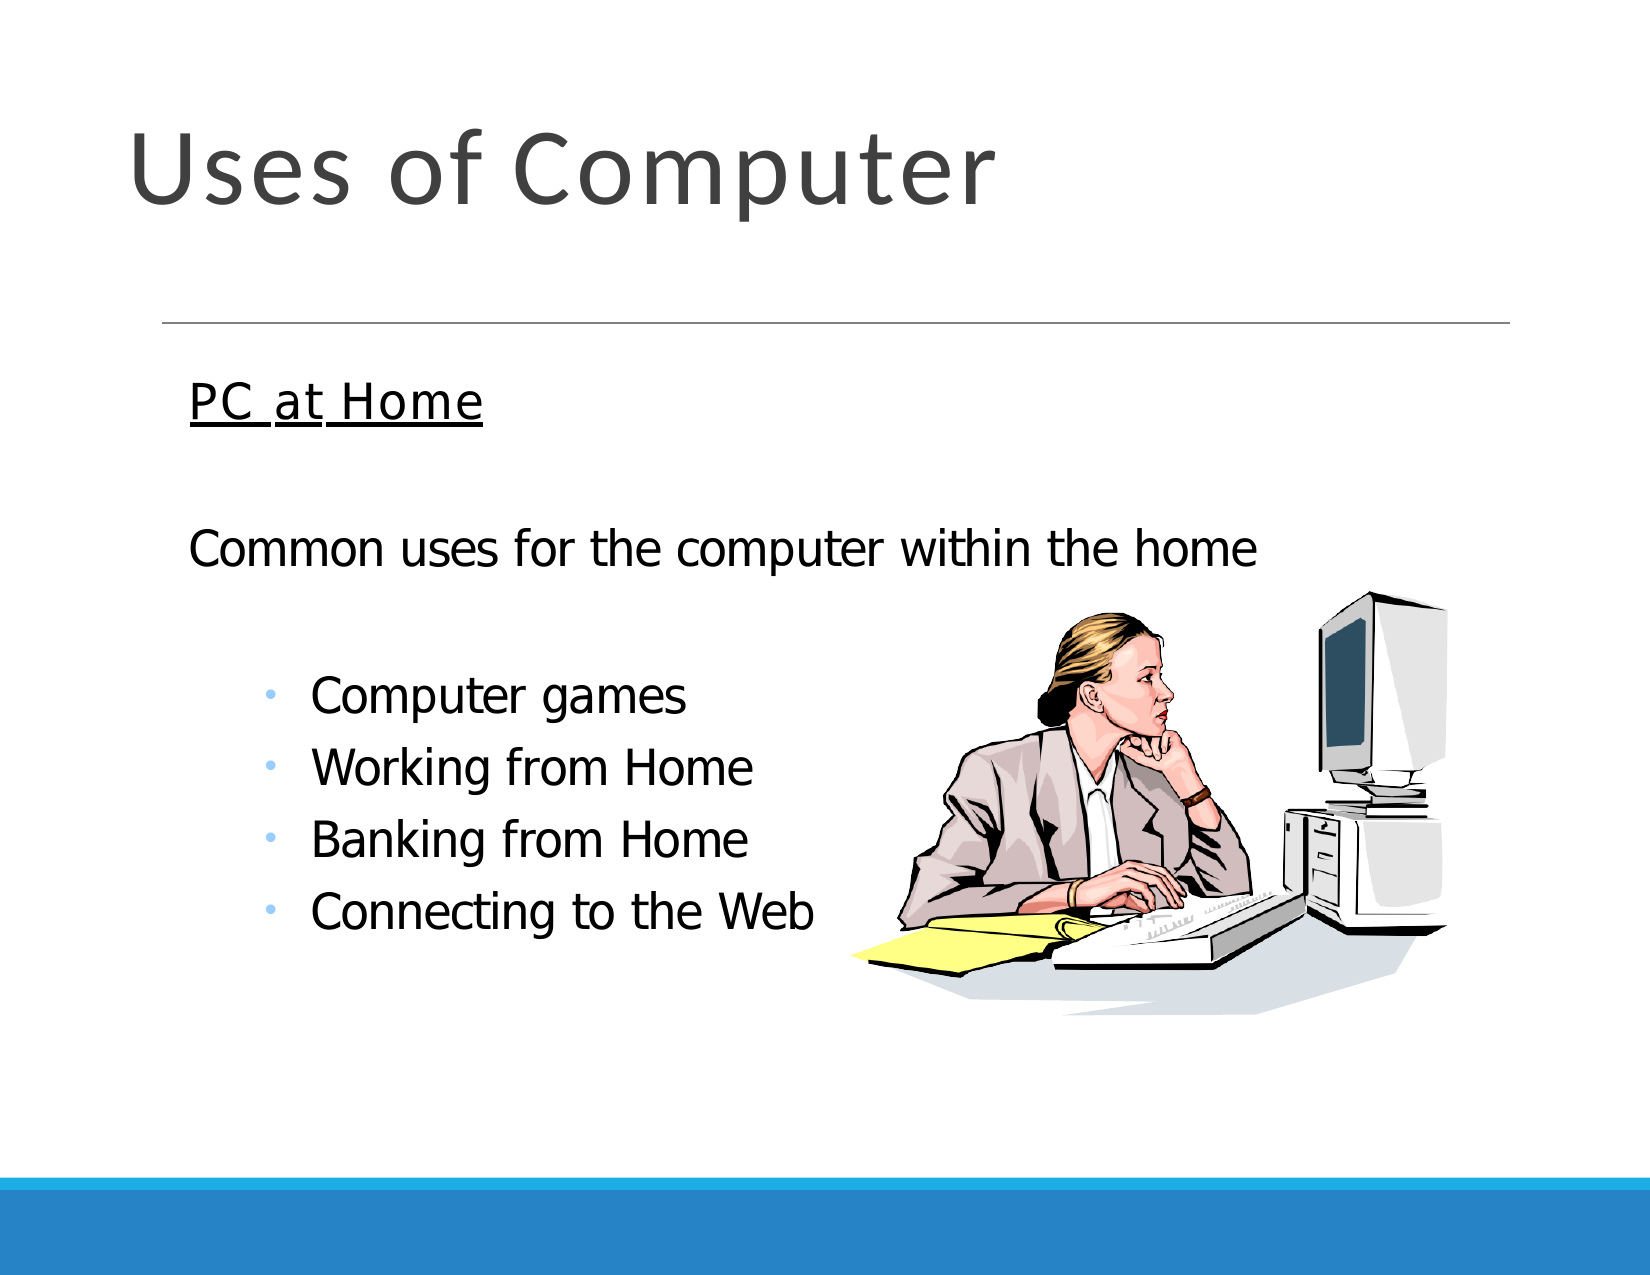

# Uses of Computer
PC at Home

Common uses for the computer within the home

Computer games
Working from Home
Banking from Home
Connecting to the Web